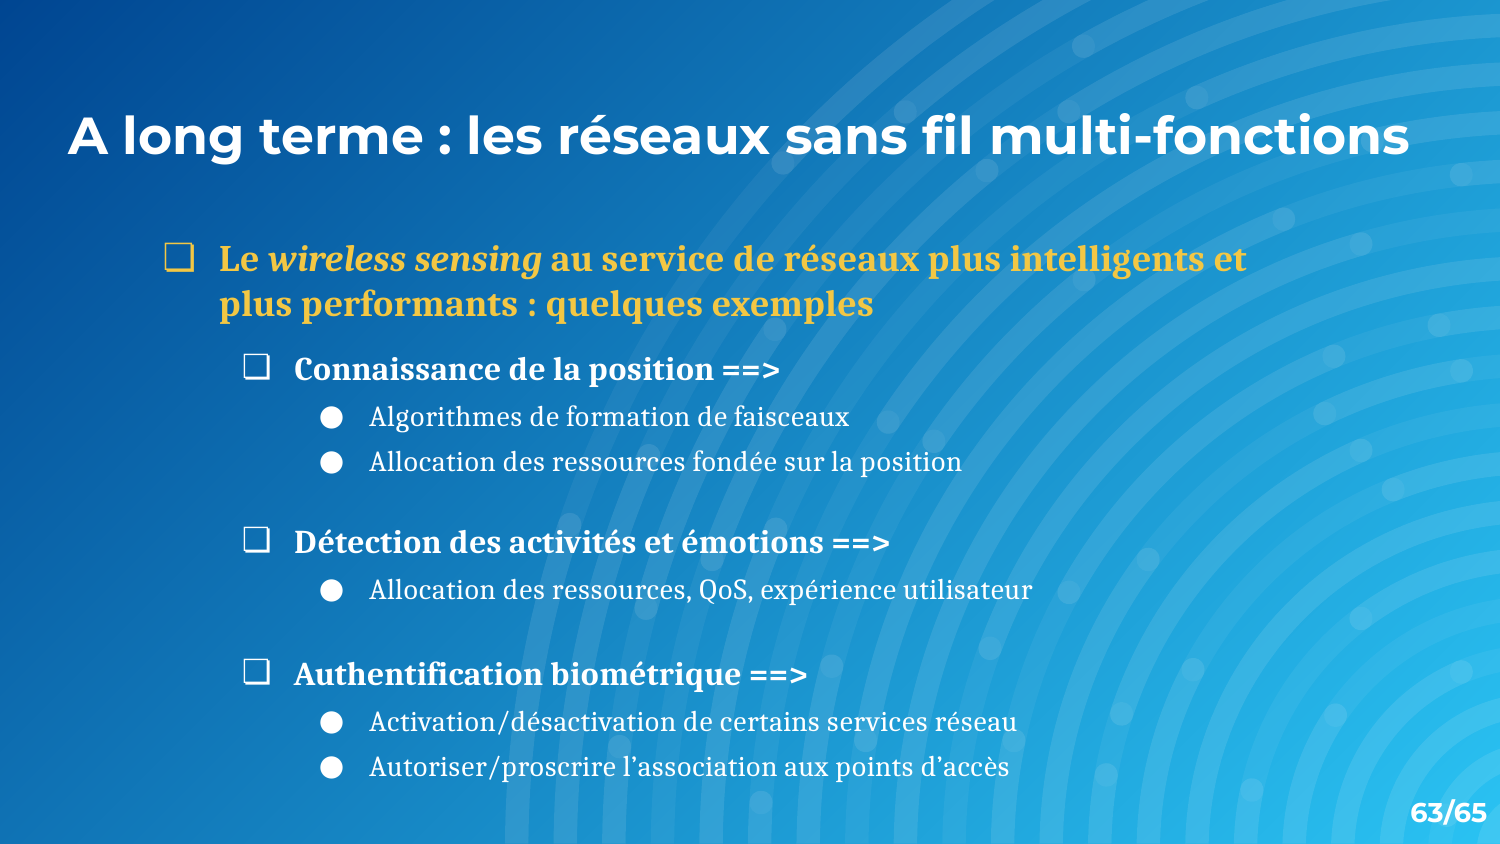

A long terme : les réseaux sans fil multi-fonctions
Le wireless sensing au service de réseaux plus intelligents et plus performants : quelques exemples
Connaissance de la position ==>
Algorithmes de formation de faisceaux
Allocation des ressources fondée sur la position
Détection des activités et émotions ==>
Allocation des ressources, QoS, expérience utilisateur
Authentification biométrique ==>
Activation/désactivation de certains services réseau
Autoriser/proscrire l’association aux points d’accès
63/65